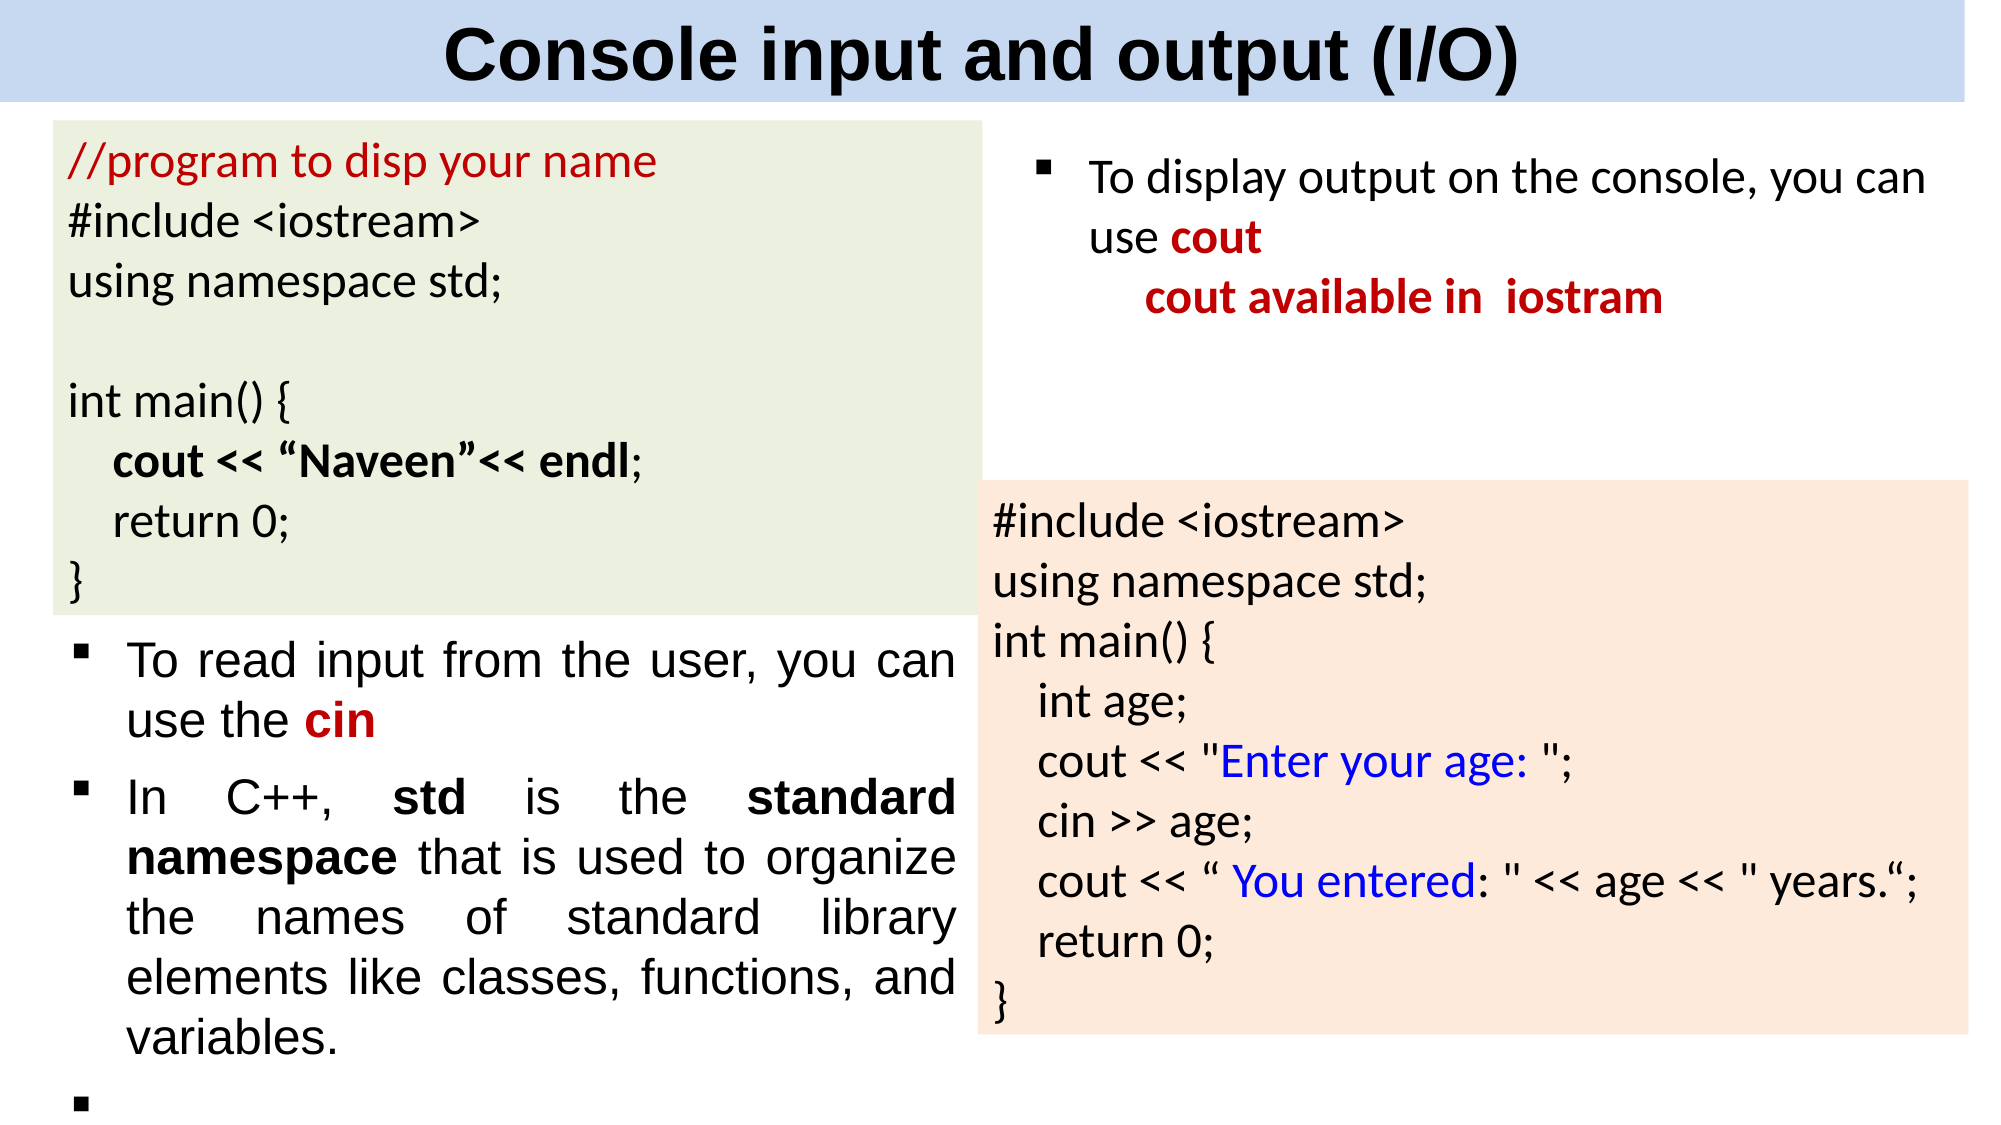

# Console input and output (I/O)
//program to disp your name
#include <iostream>
using namespace std;

int main() {
    cout << “Naveen”<< endl;
    return 0;
}
To display output on the console, you can use cout
          cout available in  iostram
#include <iostream>
using namespace std;
int main() {
    int age;
    cout << "Enter your age: ";
    cin >> age;
    cout << “ You entered: " << age << " years.“;
    return 0;
}
To read input from the user, you can use the cin
In C++, std is the standard namespace that is used to organize the names of standard library elements like classes, functions, and variables.
.